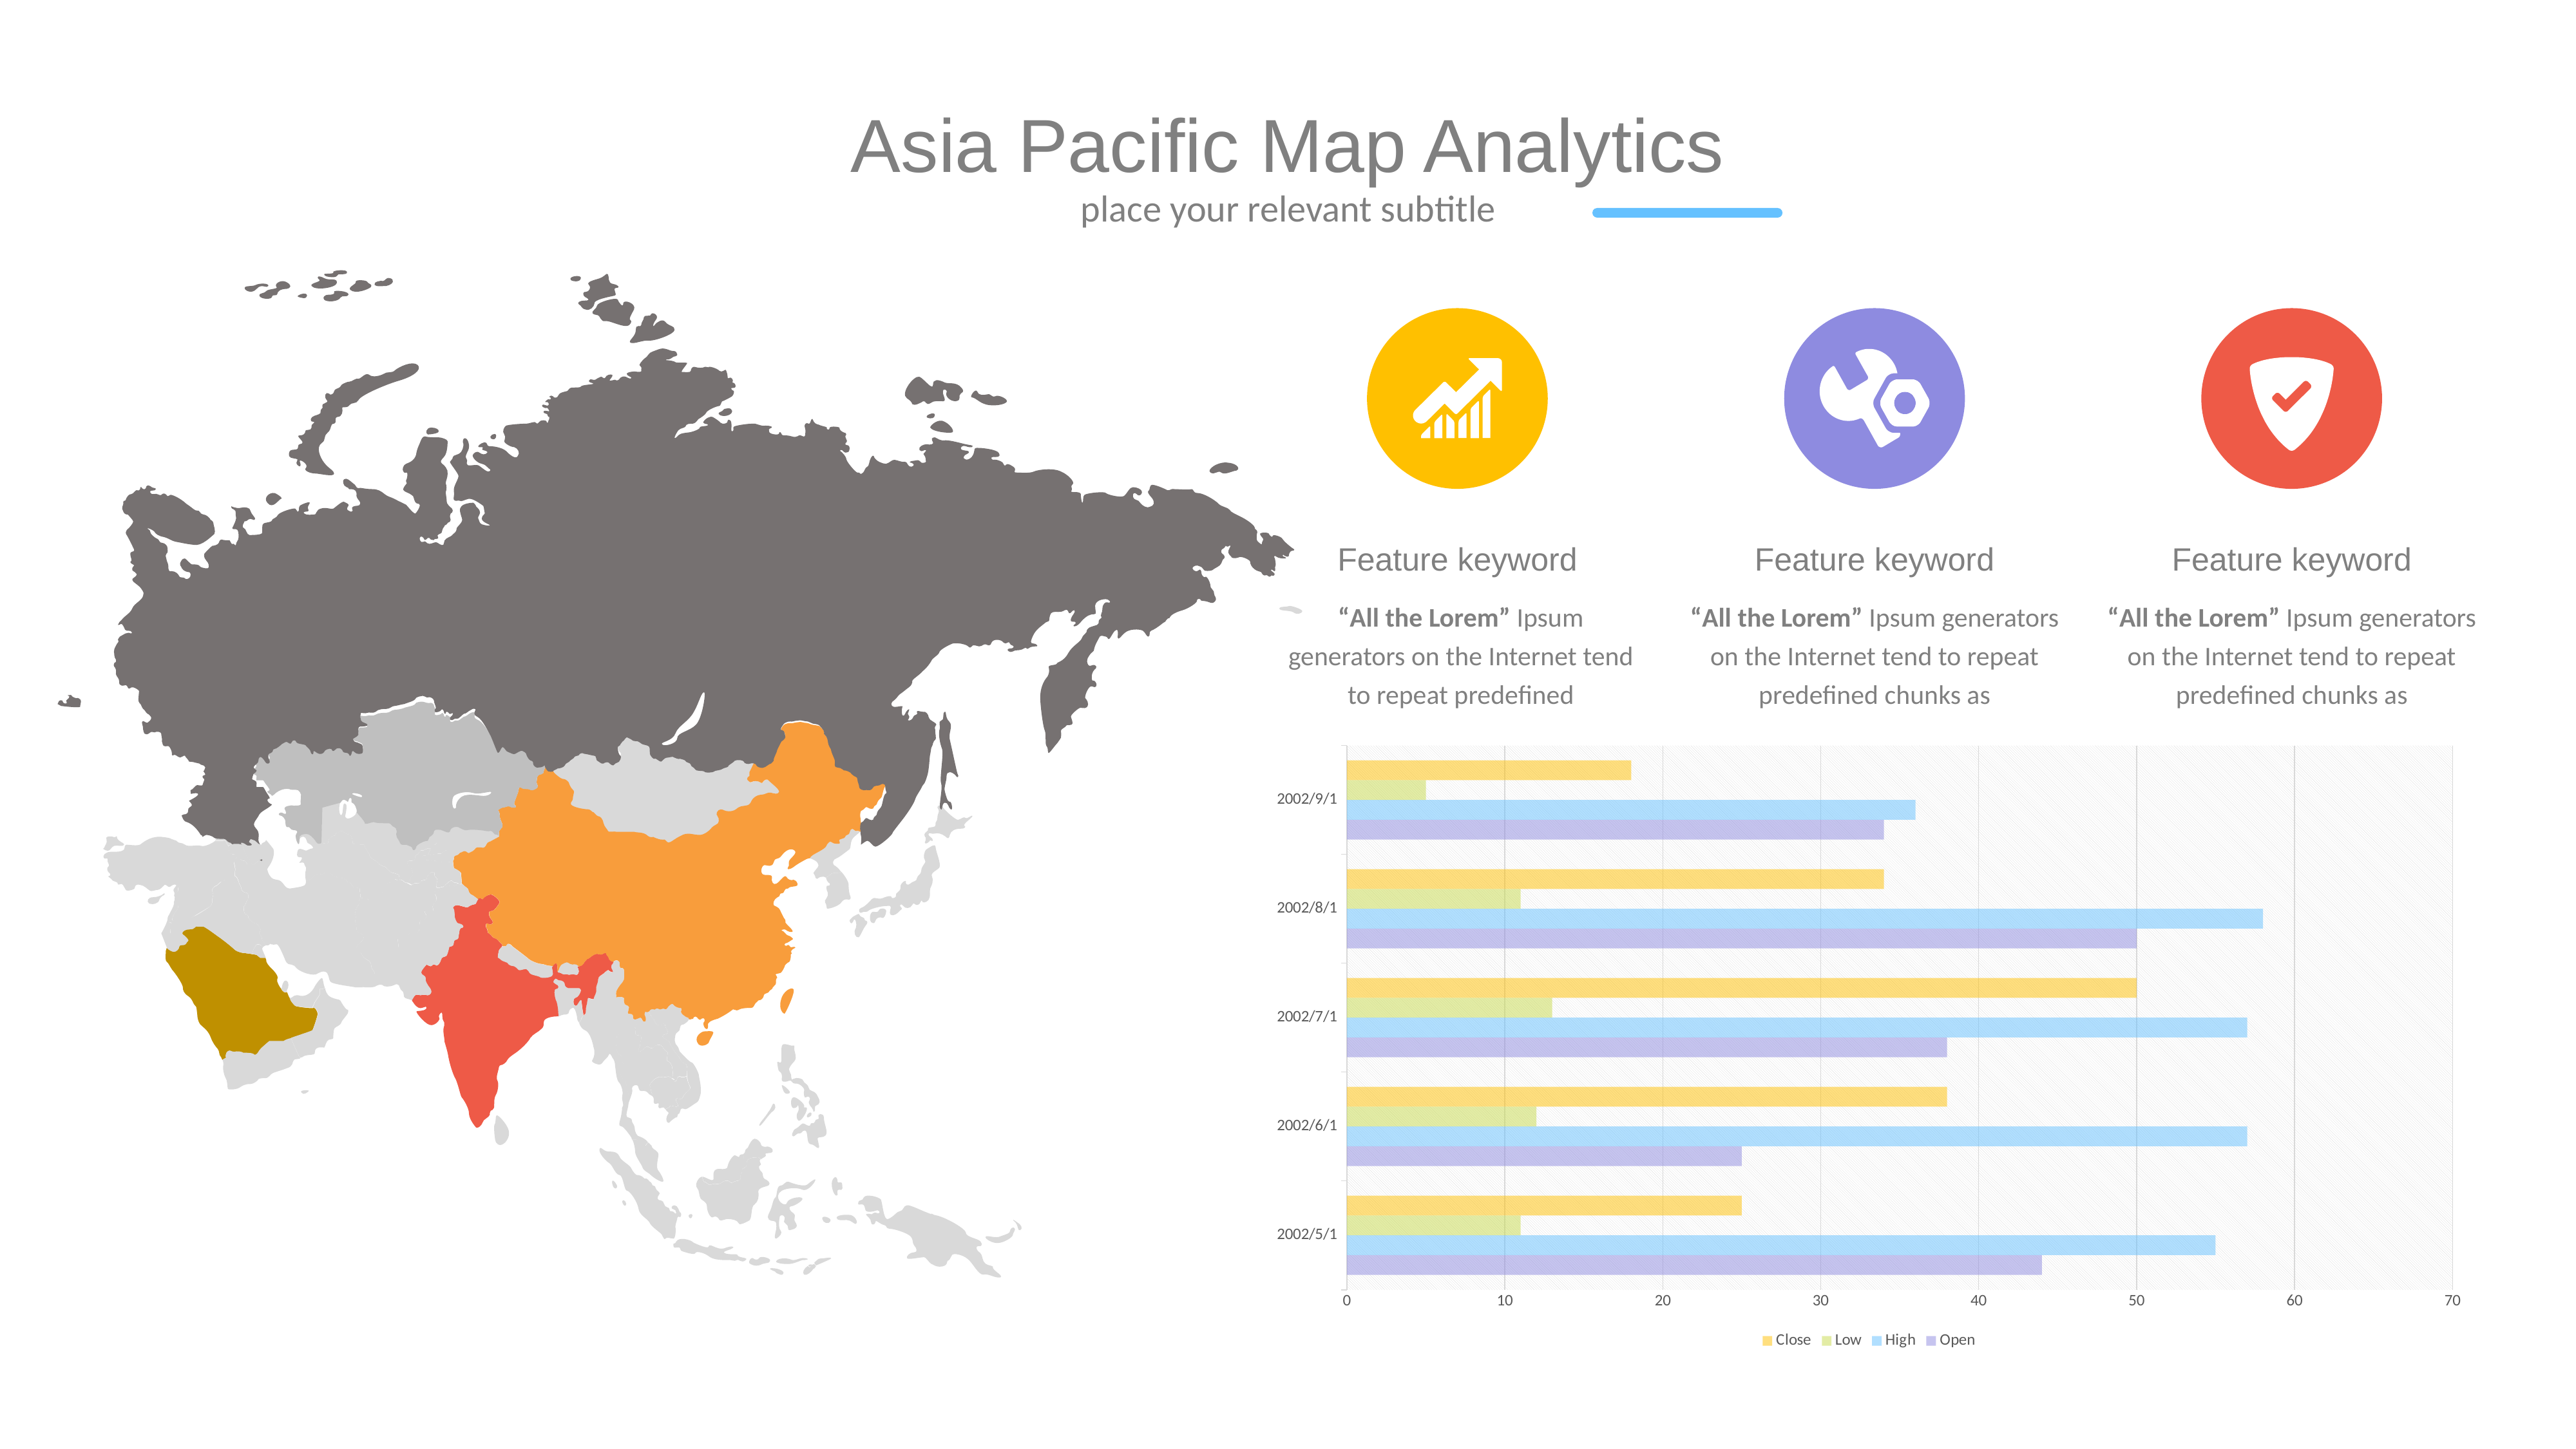

# Asia Pacific Map Analytics
place your relevant subtitle

Feature keyword
Feature keyword
Feature keyword
“All the Lorem” Ipsum generators on the Internet tend to repeat predefined
“All the Lorem” Ipsum generators on the Internet tend to repeat predefined chunks as
“All the Lorem” Ipsum generators on the Internet tend to repeat predefined chunks as

### Chart

| Category | Open | High | Low | Close |
|---|---|---|---|---|
| 37377 | 44.0 | 55.0 | 11.0 | 25.0 |
| 37408 | 25.0 | 57.0 | 12.0 | 38.0 |
| 37438 | 38.0 | 57.0 | 13.0 | 50.0 |
| 37469 | 50.0 | 58.0 | 11.0 | 34.0 |
| 37500 | 34.0 | 36.0 | 5.0 | 18.0 |